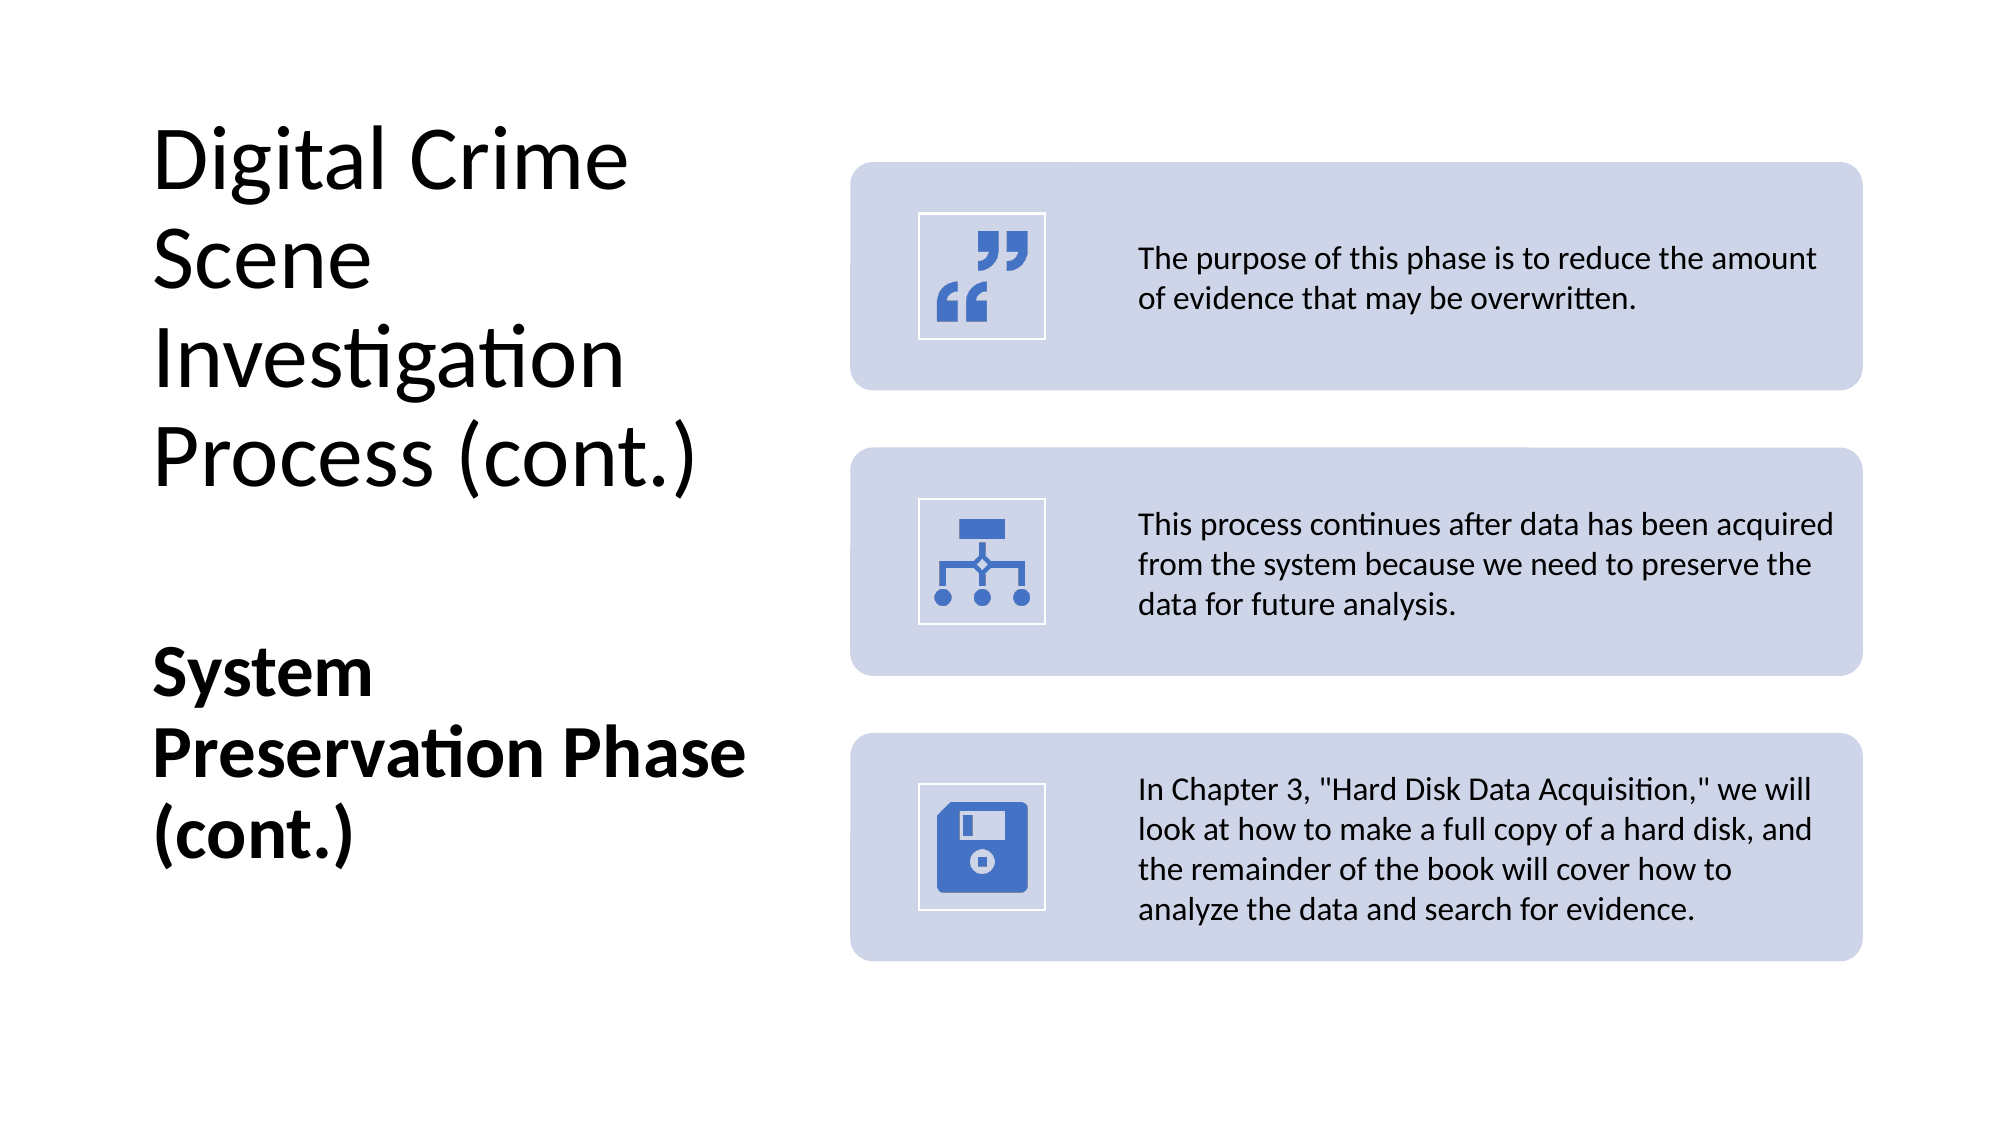

The purpose of this phase is to reduce the amount of evidence that may be overwritten.
This process continues after data has been acquired from the system because we need to preserve the data for future analysis.
In Chapter 3, "Hard Disk Data Acquisition," we will look at how to make a full copy of a hard disk, and the remainder of the book will cover how to analyze the data and search for evidence.
# Digital Crime Scene Investigation Process (cont.)

System Preservation Phase (cont.)